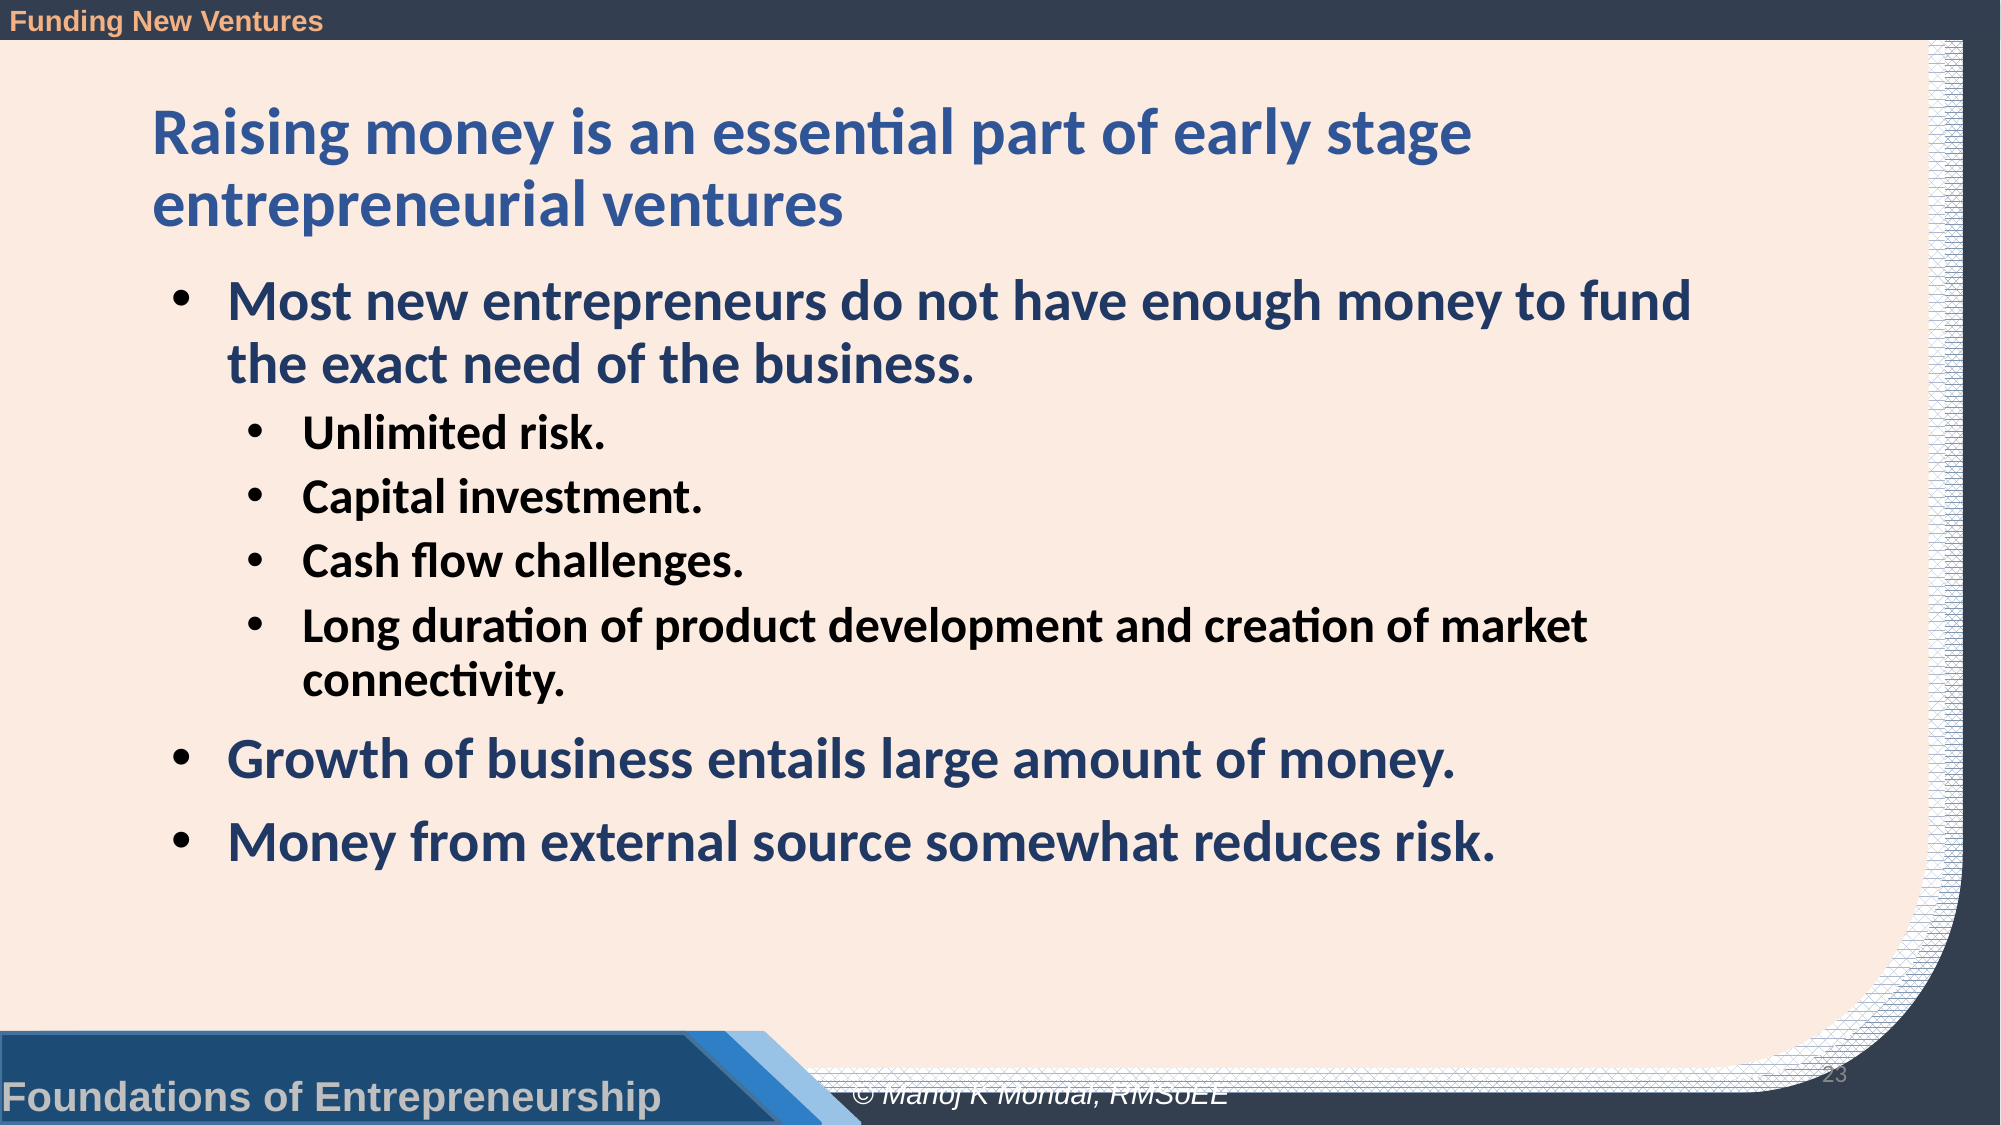

# Raising money is an essential part of early stage entrepreneurial ventures
Most new entrepreneurs do not have enough money to fund the exact need of the business.
Unlimited risk.
Capital investment.
Cash flow challenges.
Long duration of product development and creation of market connectivity.
Growth of business entails large amount of money.
Money from external source somewhat reduces risk.

23